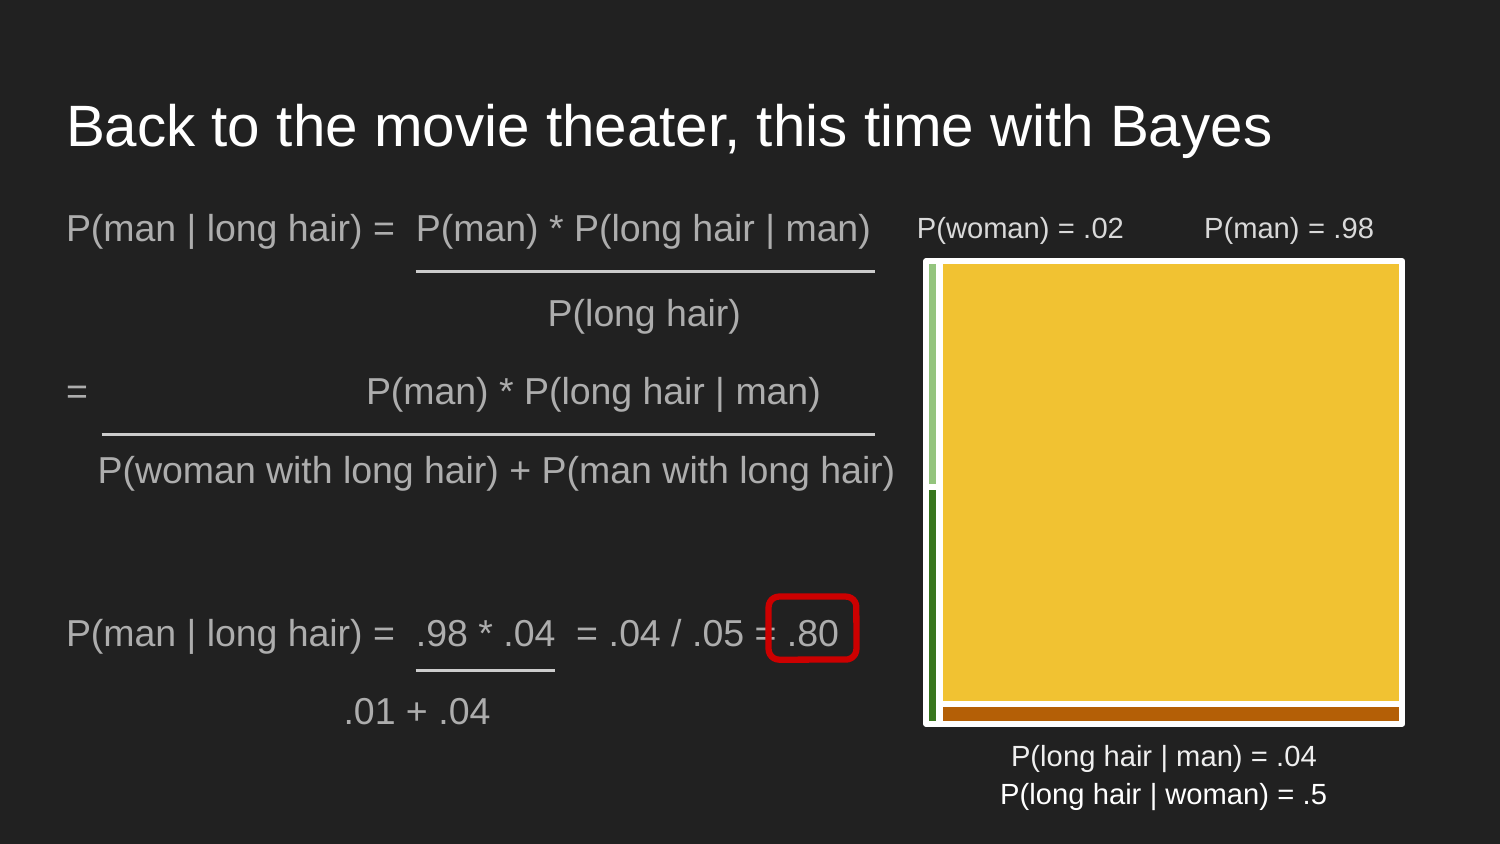

# Back to the movie theater, this time with Bayes
P(man | long hair) =  P(man) * P(long hair | man)
 			   P(long hair)
=  		P(man) * P(long hair | man)
   P(woman with long hair) + P(man with long hair)

P(man | long hair) =  .98 * .04  = .04 / .05 = .80
 	     .01 + .04

P(woman) = .02
P(man) = .98

P(long hair | man) = .04
P(long hair | woman) = .5